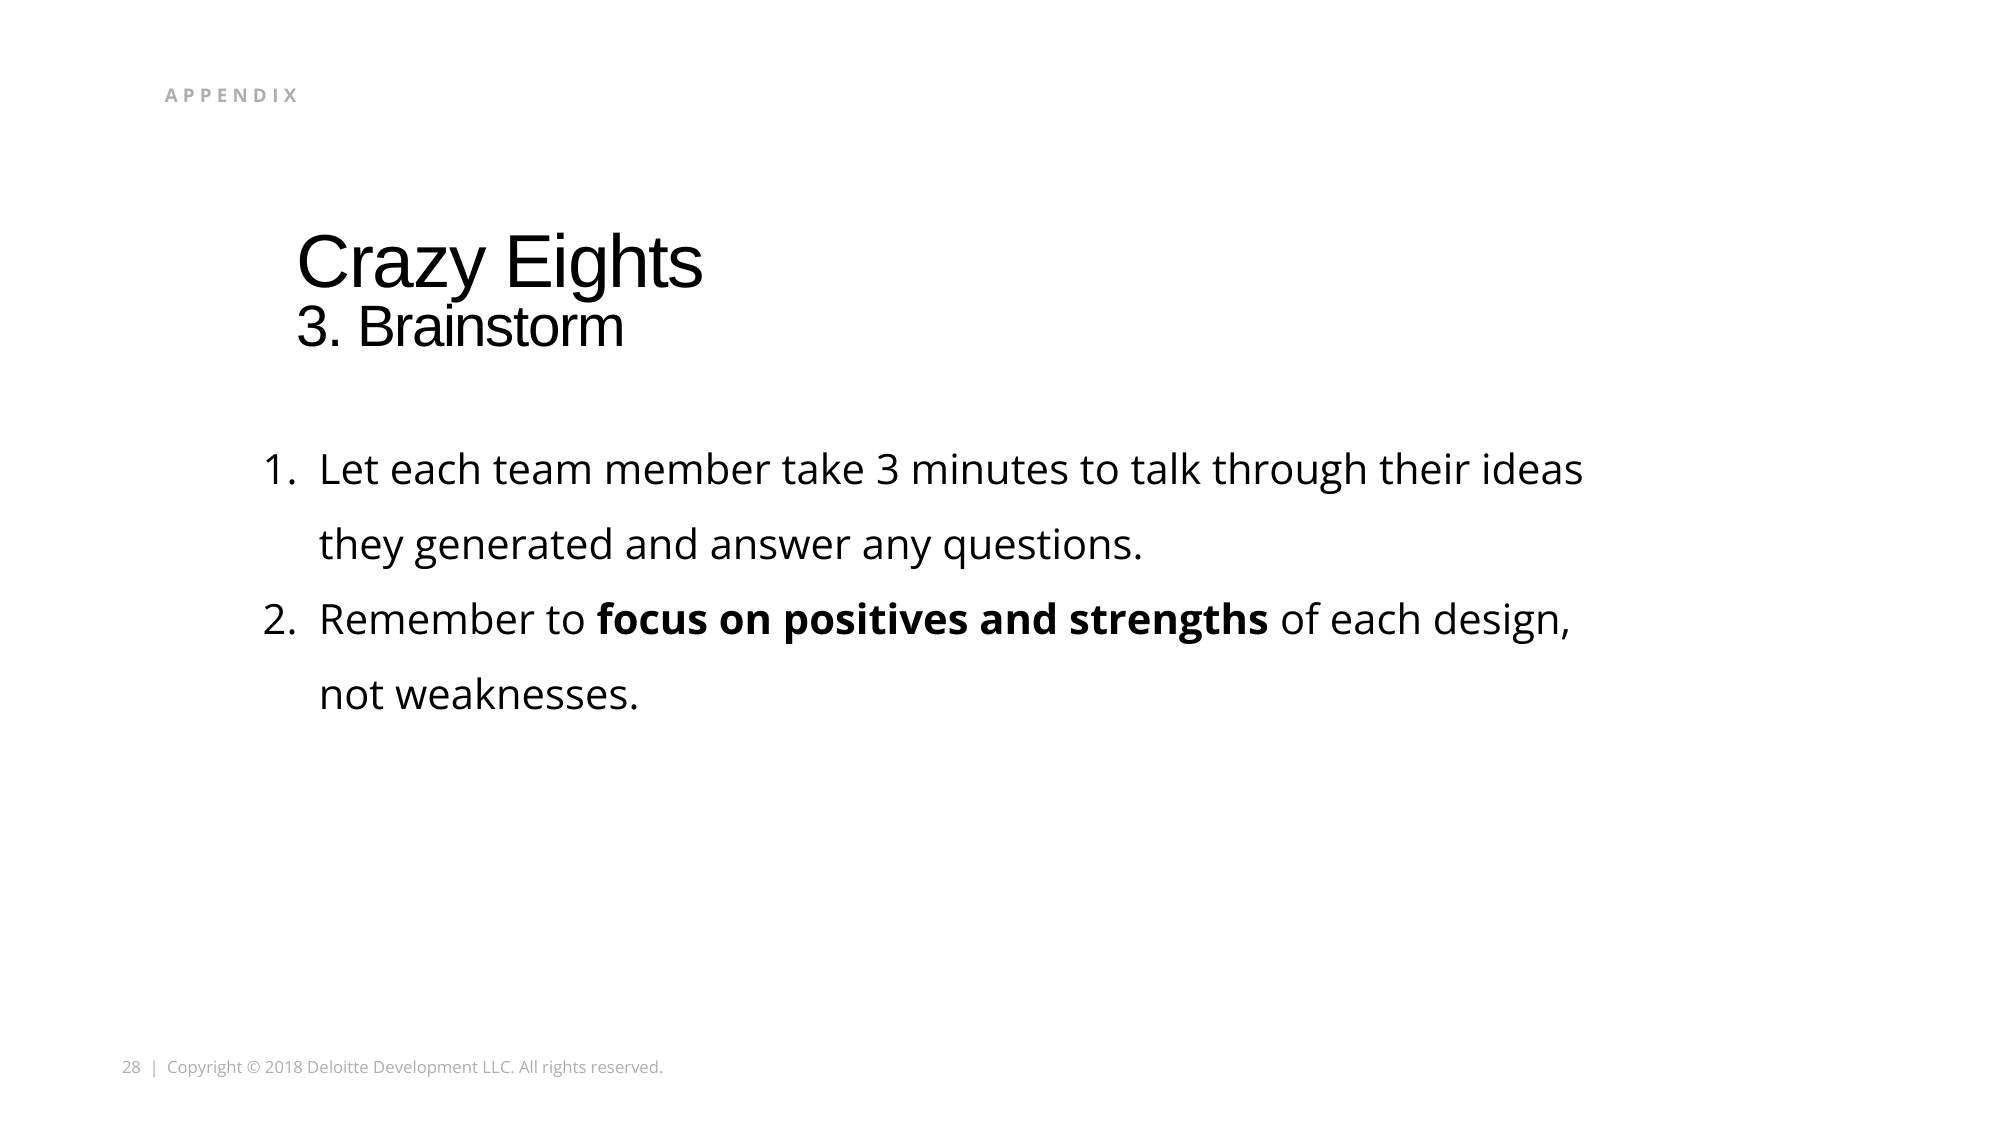

Appendix

# Crazy Eights 3. Brainstorm
Let each team member take 3 minutes to talk through their ideas they generated and answer any questions.
Remember to focus on positives and strengths of each design, not weaknesses.